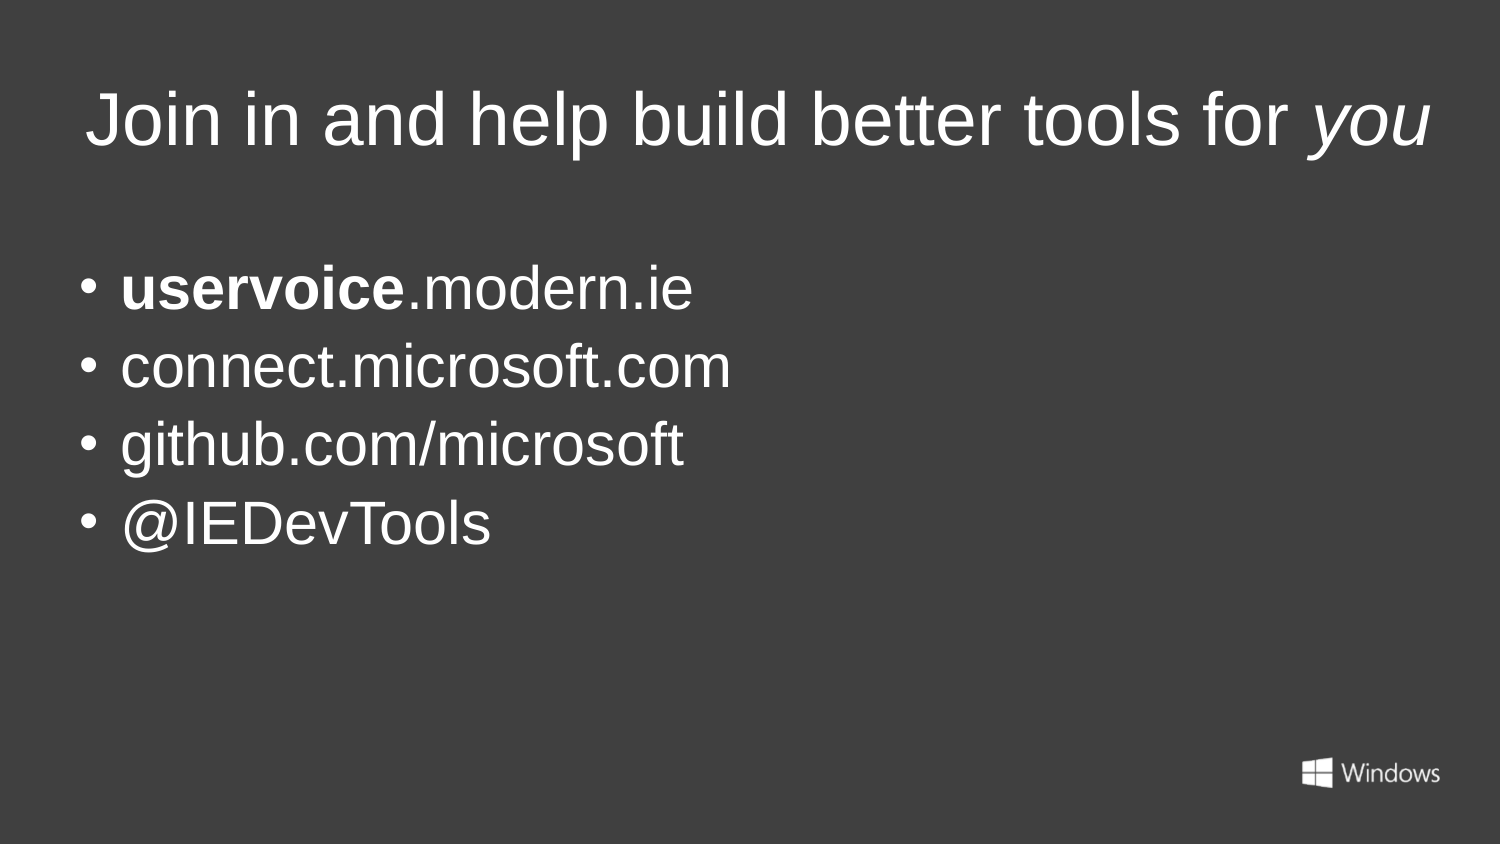

Join in and help build better tools for you
uservoice.modern.ie
connect.microsoft.com
github.com/microsoft
@IEDevTools